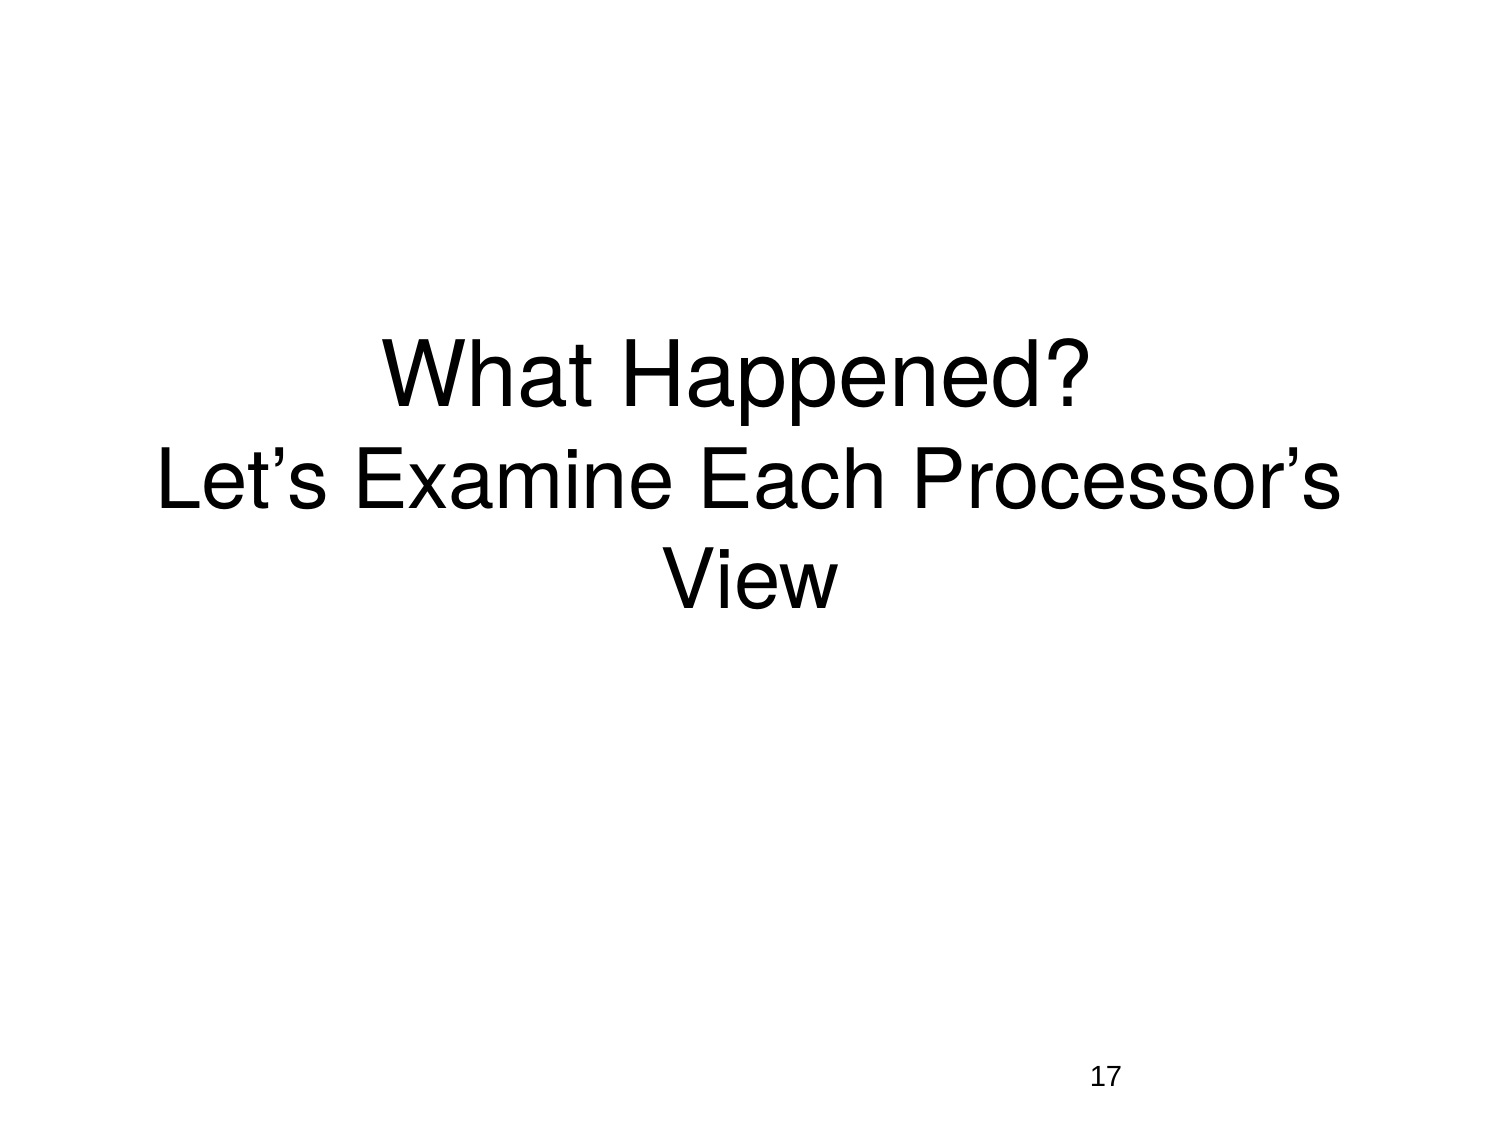

# What Happened? Let’s Examine Each Processor’s View

17